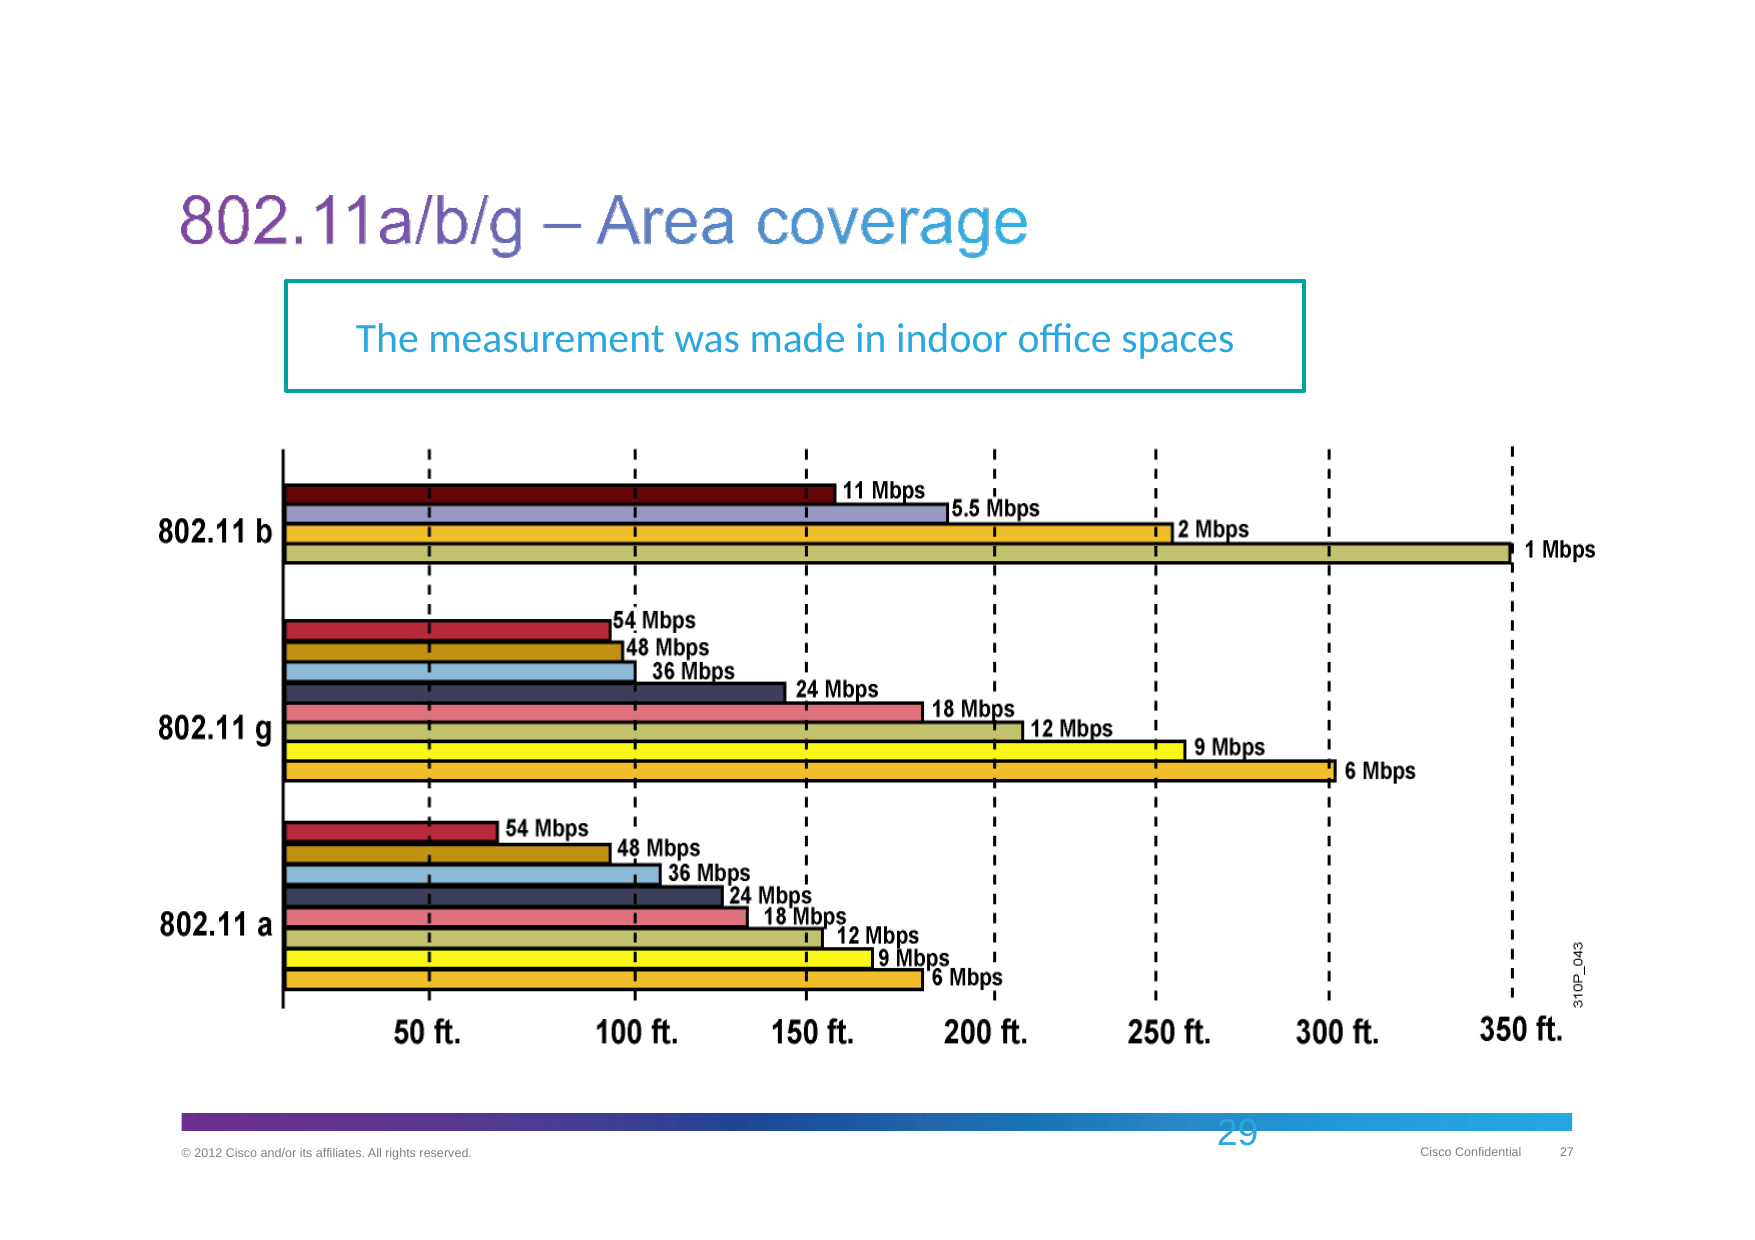

# The measurement was made in indoor oﬃce spaces

29
27
Cisco Confidential
© 2012 Cisco and/or its affiliates. All rights reserved.